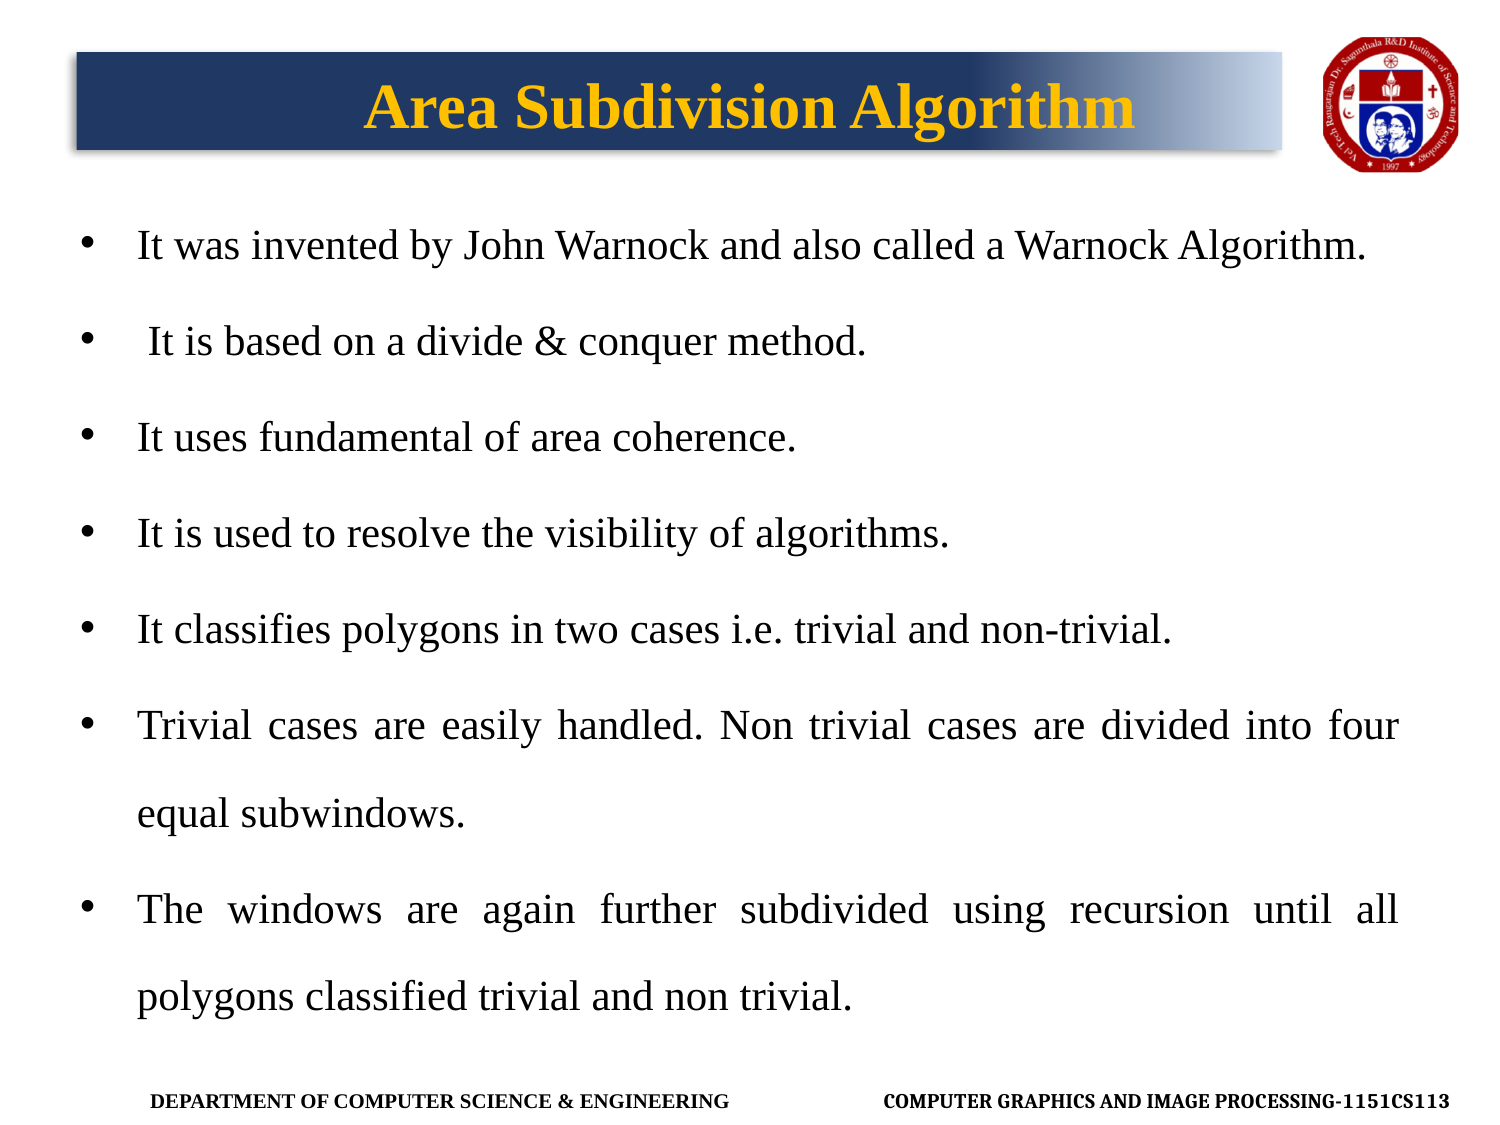

# Area Subdivision Algorithm
It was invented by John Warnock and also called a Warnock Algorithm.
 It is based on a divide & conquer method.
It uses fundamental of area coherence.
It is used to resolve the visibility of algorithms.
It classifies polygons in two cases i.e. trivial and non-trivial.
Trivial cases are easily handled. Non trivial cases are divided into four equal subwindows.
The windows are again further subdivided using recursion until all polygons classified trivial and non trivial.